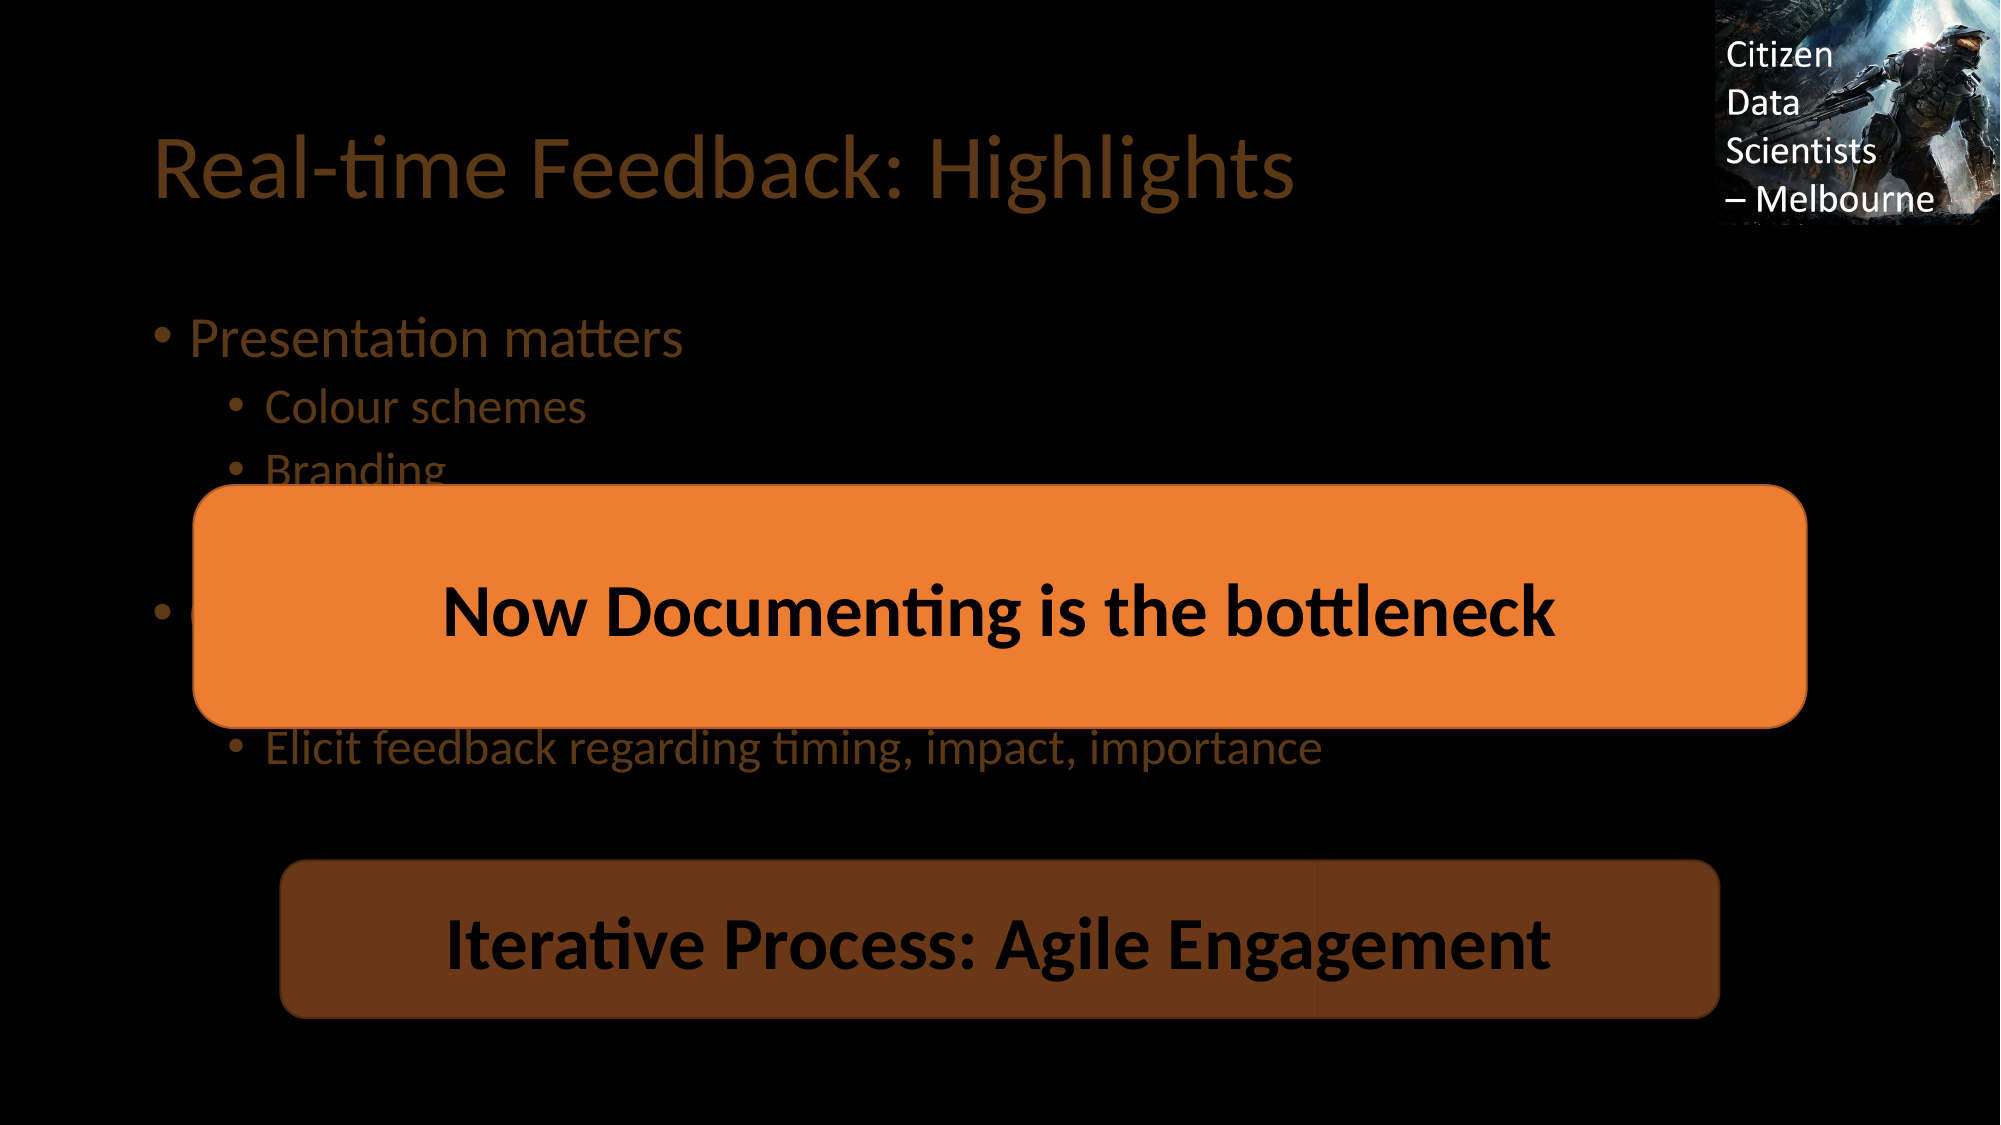

# Real-time Feedback: Highlights

Now Documenting is the bottleneck
Presentation matters
Colour schemes
Branding
Consistent layout
Control
Allow decision maker to have control of tuning parameters
Elicit feedback regarding timing, impact, importance

Iterative Process: Agile Engagement